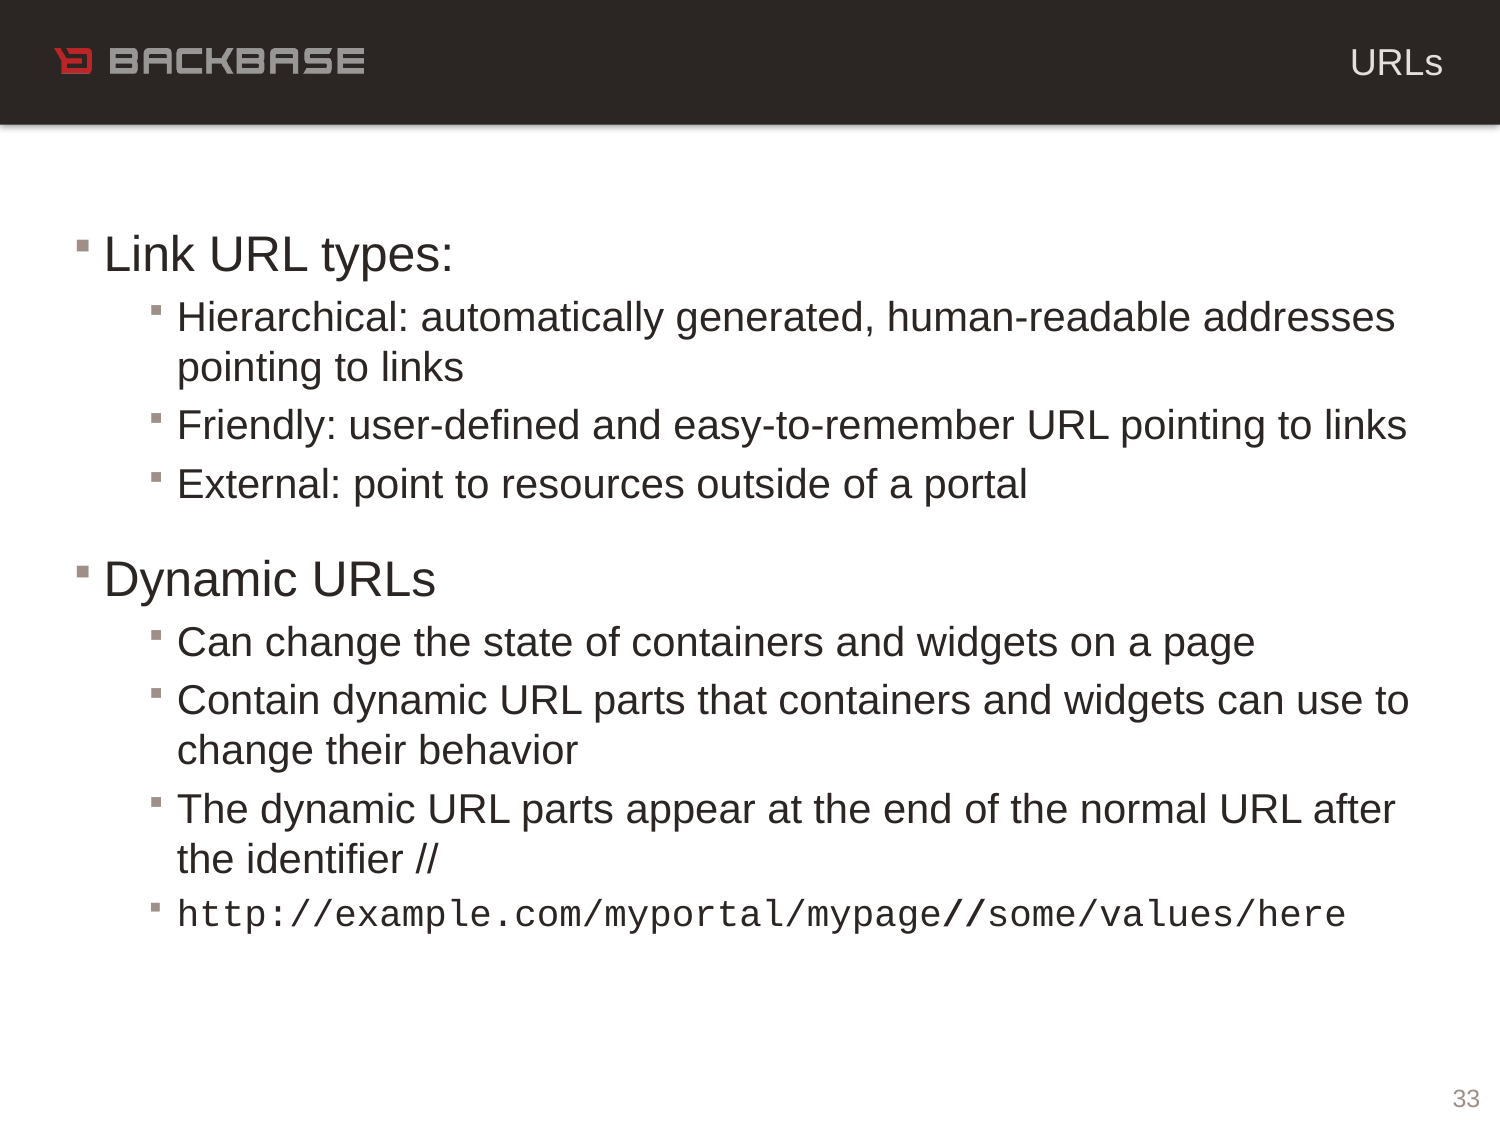

URLs
Link URL types:
Hierarchical: automatically generated, human-readable addresses pointing to links
Friendly: user-defined and easy-to-remember URL pointing to links
External: point to resources outside of a portal
Dynamic URLs
Can change the state of containers and widgets on a page
Contain dynamic URL parts that containers and widgets can use to change their behavior
The dynamic URL parts appear at the end of the normal URL after the identifier //
http://example.com/myportal/mypage//some/values/here

33